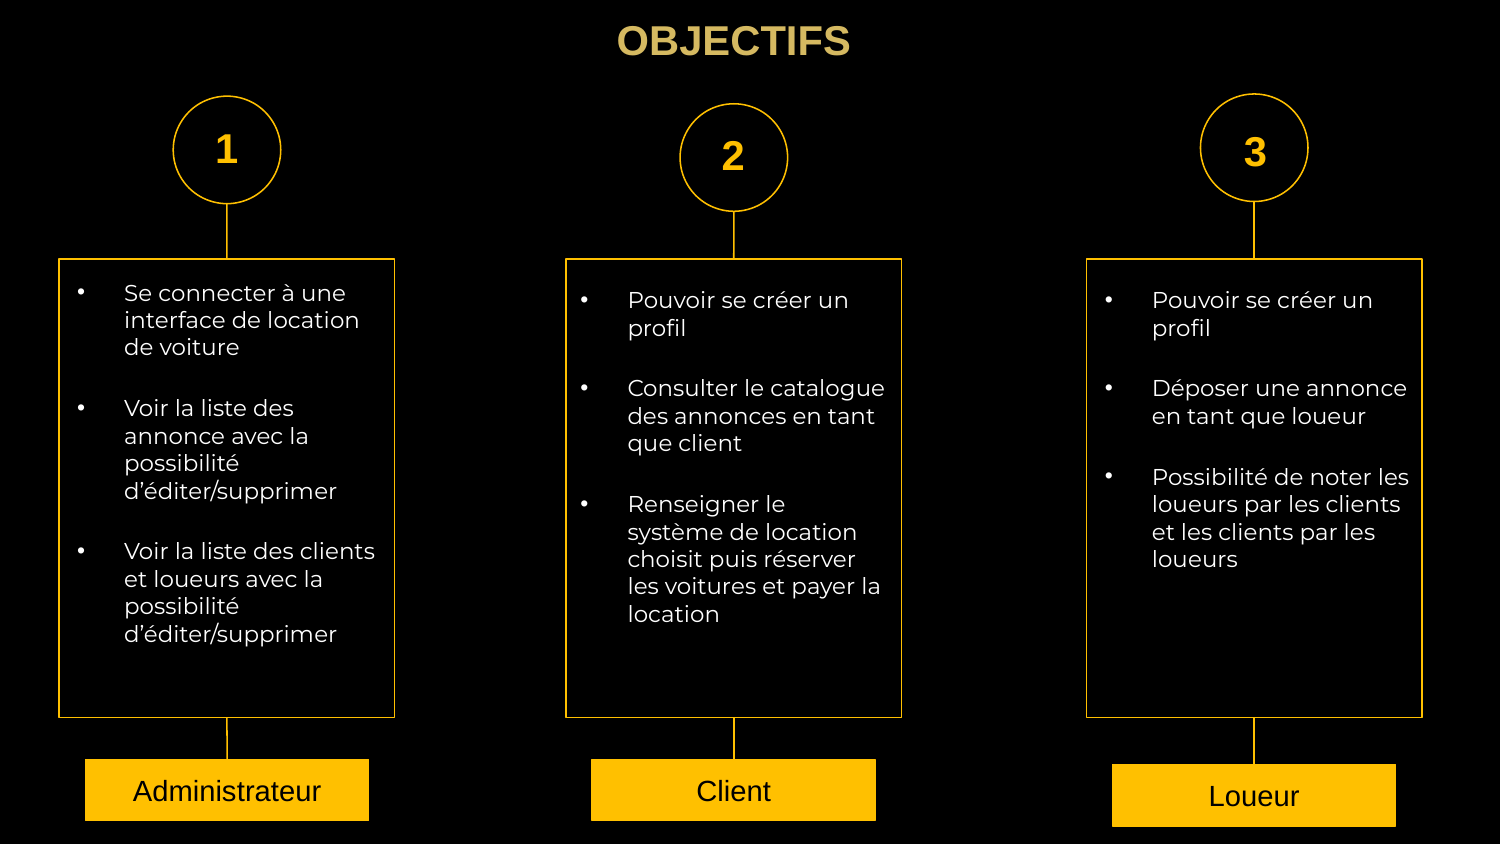

# OBJECTIFS

3

1

2

Se connecter à une interface de location de voiture
Voir la liste des annonce avec la possibilité d’éditer/supprimer
Voir la liste des clients et loueurs avec la possibilité d’éditer/supprimer

Pouvoir se créer un profil
Consulter le catalogue des annonces en tant que client
Renseigner le système de location choisit puis réserver les voitures et payer la location
Pouvoir se créer un profil
Déposer une annonce en tant que loueur
Possibilité de noter les loueurs par les clients et les clients par les loueurs
Administrateur
Client
Loueur